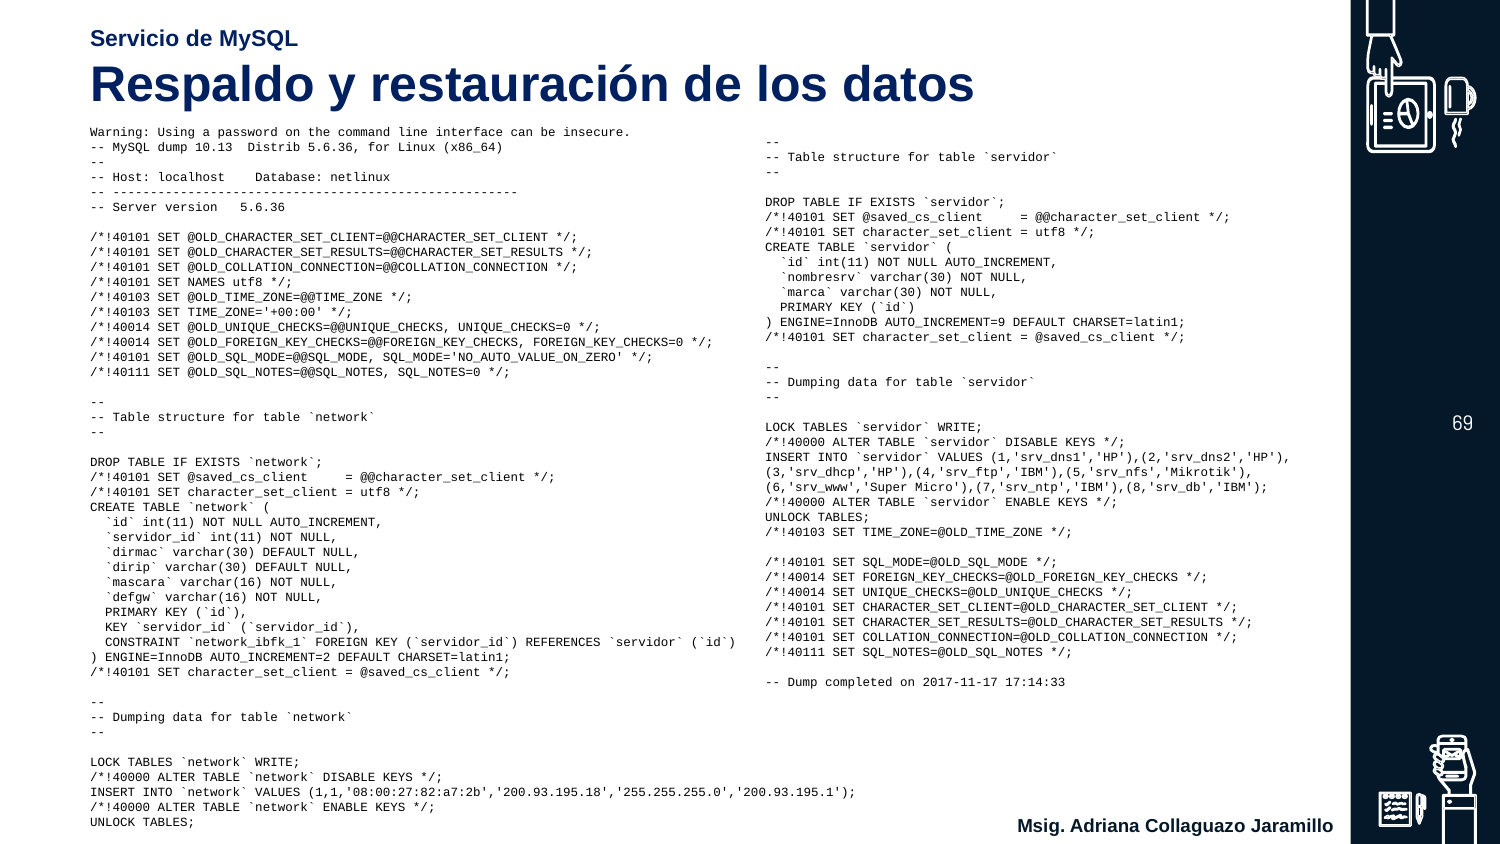

# Servicio de MySQL Respaldo y restauración de los datos
Warning: Using a password on the command line interface can be insecure.
-- MySQL dump 10.13  Distrib 5.6.36, for Linux (x86_64)
--
-- Host: localhost    Database: netlinux
-- ------------------------------------------------------
-- Server version	5.6.36

/*!40101 SET @OLD_CHARACTER_SET_CLIENT=@@CHARACTER_SET_CLIENT */;
/*!40101 SET @OLD_CHARACTER_SET_RESULTS=@@CHARACTER_SET_RESULTS */;
/*!40101 SET @OLD_COLLATION_CONNECTION=@@COLLATION_CONNECTION */;
/*!40101 SET NAMES utf8 */;
/*!40103 SET @OLD_TIME_ZONE=@@TIME_ZONE */;
/*!40103 SET TIME_ZONE='+00:00' */;
/*!40014 SET @OLD_UNIQUE_CHECKS=@@UNIQUE_CHECKS, UNIQUE_CHECKS=0 */;
/*!40014 SET @OLD_FOREIGN_KEY_CHECKS=@@FOREIGN_KEY_CHECKS, FOREIGN_KEY_CHECKS=0 */;
/*!40101 SET @OLD_SQL_MODE=@@SQL_MODE, SQL_MODE='NO_AUTO_VALUE_ON_ZERO' */;
/*!40111 SET @OLD_SQL_NOTES=@@SQL_NOTES, SQL_NOTES=0 */;

--
-- Table structure for table `network`
--

DROP TABLE IF EXISTS `network`;
/*!40101 SET @saved_cs_client     = @@character_set_client */;
/*!40101 SET character_set_client = utf8 */;
CREATE TABLE `network` (
  `id` int(11) NOT NULL AUTO_INCREMENT,
  `servidor_id` int(11) NOT NULL,
  `dirmac` varchar(30) DEFAULT NULL,
  `dirip` varchar(30) DEFAULT NULL,
  `mascara` varchar(16) NOT NULL,
  `defgw` varchar(16) NOT NULL,
  PRIMARY KEY (`id`),
  KEY `servidor_id` (`servidor_id`),
  CONSTRAINT `network_ibfk_1` FOREIGN KEY (`servidor_id`) REFERENCES `servidor` (`id`)
) ENGINE=InnoDB AUTO_INCREMENT=2 DEFAULT CHARSET=latin1;
/*!40101 SET character_set_client = @saved_cs_client */;

--
-- Dumping data for table `network`
--

LOCK TABLES `network` WRITE;
/*!40000 ALTER TABLE `network` DISABLE KEYS */;
INSERT INTO `network` VALUES (1,1,'08:00:27:82:a7:2b','200.93.195.18','255.255.255.0','200.93.195.1');
/*!40000 ALTER TABLE `network` ENABLE KEYS */;
UNLOCK TABLES;
--
-- Table structure for table `servidor`
--

DROP TABLE IF EXISTS `servidor`;
/*!40101 SET @saved_cs_client     = @@character_set_client */;
/*!40101 SET character_set_client = utf8 */;
CREATE TABLE `servidor` (
  `id` int(11) NOT NULL AUTO_INCREMENT,
  `nombresrv` varchar(30) NOT NULL,
  `marca` varchar(30) NOT NULL,
  PRIMARY KEY (`id`)
) ENGINE=InnoDB AUTO_INCREMENT=9 DEFAULT CHARSET=latin1;
/*!40101 SET character_set_client = @saved_cs_client */;

--
-- Dumping data for table `servidor`
--

LOCK TABLES `servidor` WRITE;
/*!40000 ALTER TABLE `servidor` DISABLE KEYS */;
INSERT INTO `servidor` VALUES (1,'srv_dns1','HP'),(2,'srv_dns2','HP'),(3,'srv_dhcp','HP'),(4,'srv_ftp','IBM'),(5,'srv_nfs','Mikrotik'),(6,'srv_www','Super Micro'),(7,'srv_ntp','IBM'),(8,'srv_db','IBM');
/*!40000 ALTER TABLE `servidor` ENABLE KEYS */;
UNLOCK TABLES;
/*!40103 SET TIME_ZONE=@OLD_TIME_ZONE */;

/*!40101 SET SQL_MODE=@OLD_SQL_MODE */;
/*!40014 SET FOREIGN_KEY_CHECKS=@OLD_FOREIGN_KEY_CHECKS */;
/*!40014 SET UNIQUE_CHECKS=@OLD_UNIQUE_CHECKS */;
/*!40101 SET CHARACTER_SET_CLIENT=@OLD_CHARACTER_SET_CLIENT */;
/*!40101 SET CHARACTER_SET_RESULTS=@OLD_CHARACTER_SET_RESULTS */;
/*!40101 SET COLLATION_CONNECTION=@OLD_COLLATION_CONNECTION */;
/*!40111 SET SQL_NOTES=@OLD_SQL_NOTES */;

-- Dump completed on 2017-11-17 17:14:33
69